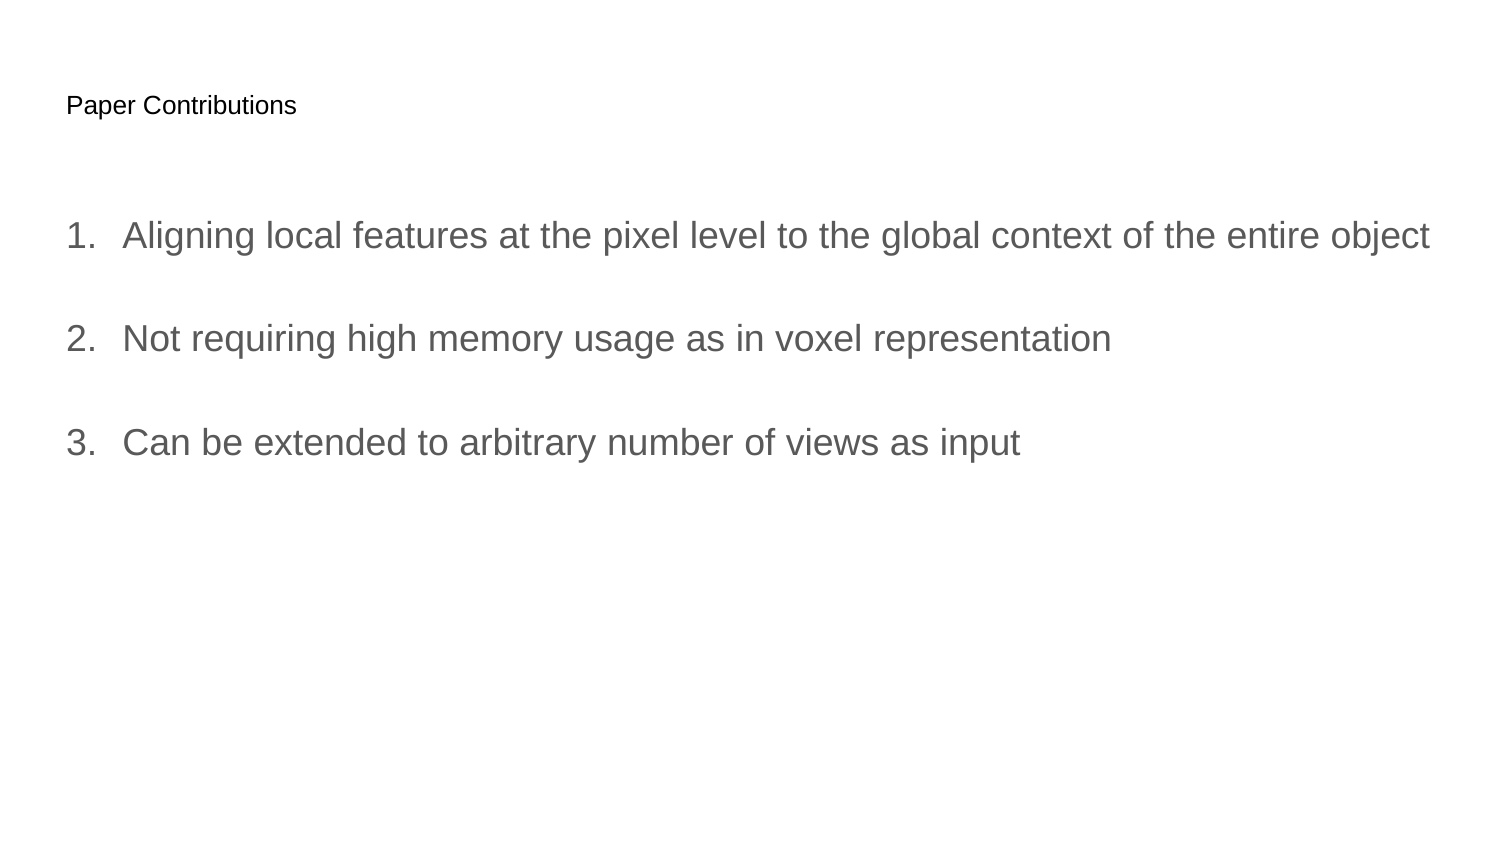

# Paper Contributions
Aligning local features at the pixel level to the global context of the entire object

Not requiring high memory usage as in voxel representation

Can be extended to arbitrary number of views as input